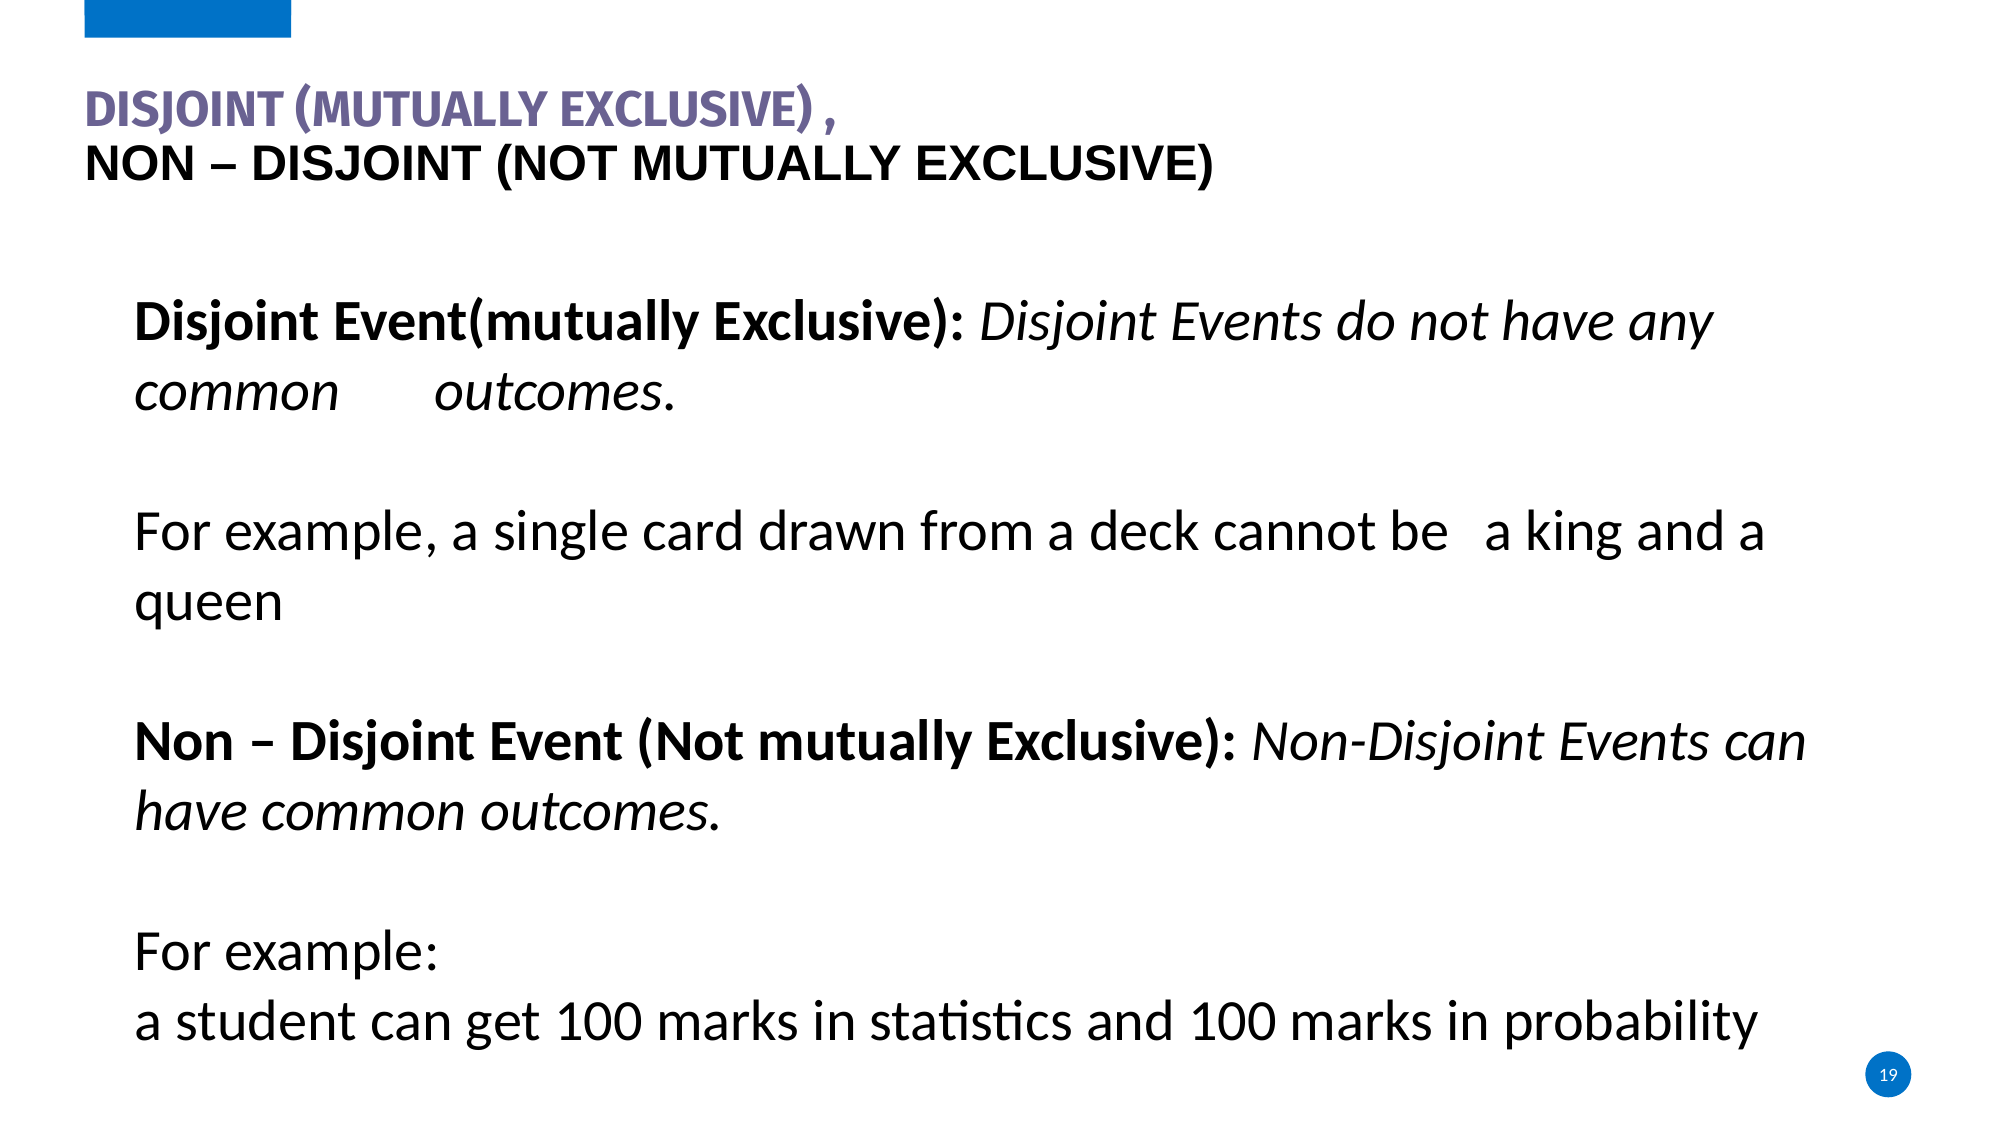

# Disjoint (mutually exclusive) , Non – Disjoint (Not mutually Exclusive)
Disjoint Event(mutually Exclusive): Disjoint Events do not have any common 	outcomes.

For example, a single card drawn from a deck cannot be 	a king and a queen

Non – Disjoint Event (Not mutually Exclusive): Non-Disjoint Events can have common outcomes.

For example:
a student can get 100 marks in statistics and 100 marks in probability

19